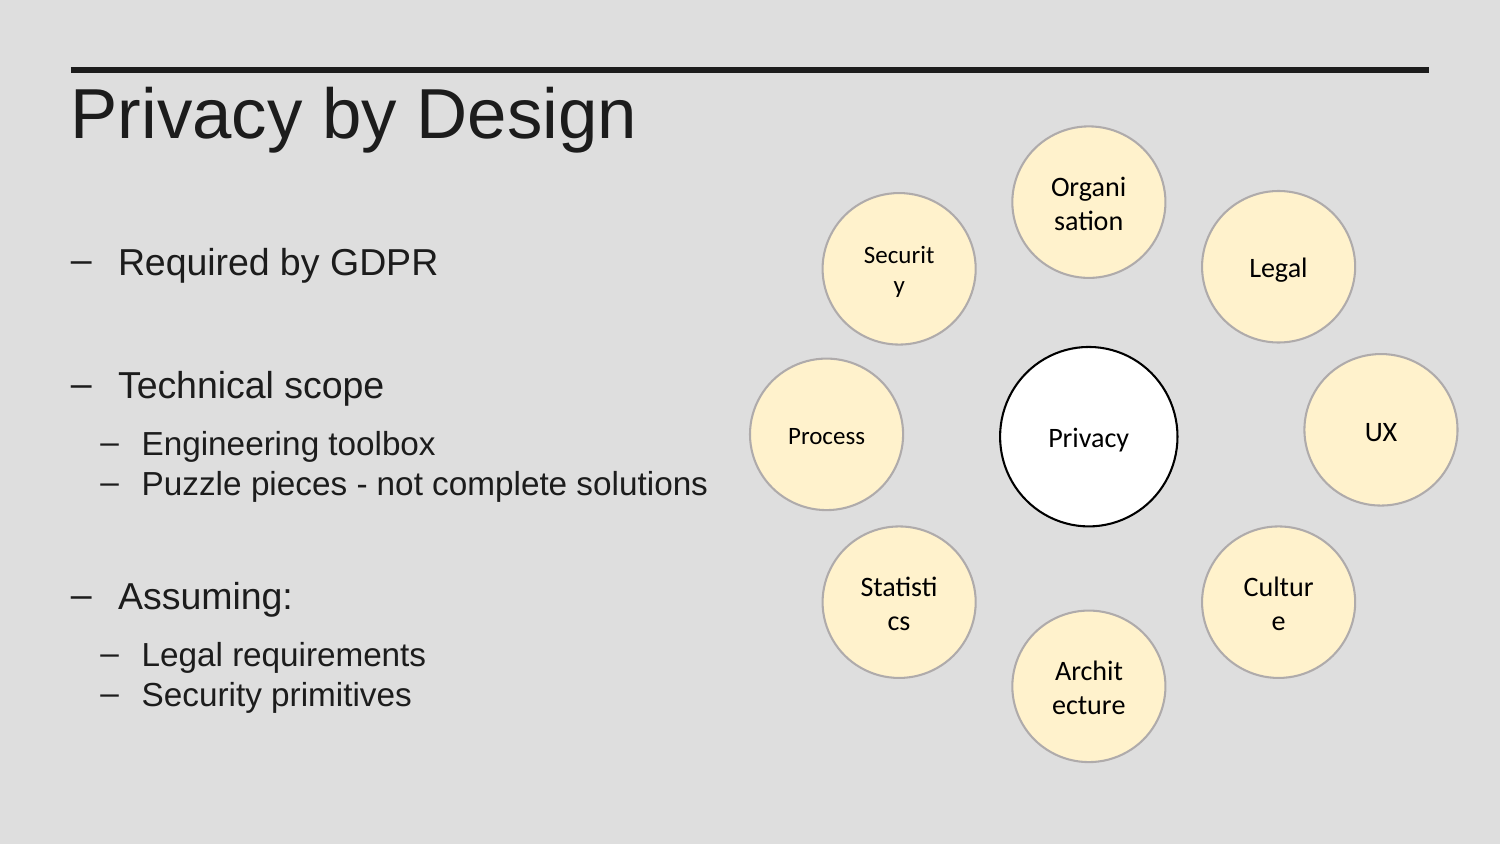

Privacy by Design
Organisation
Legal
Security
Required by GDPR

Technical scope
Engineering toolbox
Puzzle pieces - not complete solutions

Assuming:
Legal requirements
Security primitives

Privacy
UX
Process
Statistics
Culture
Architecture